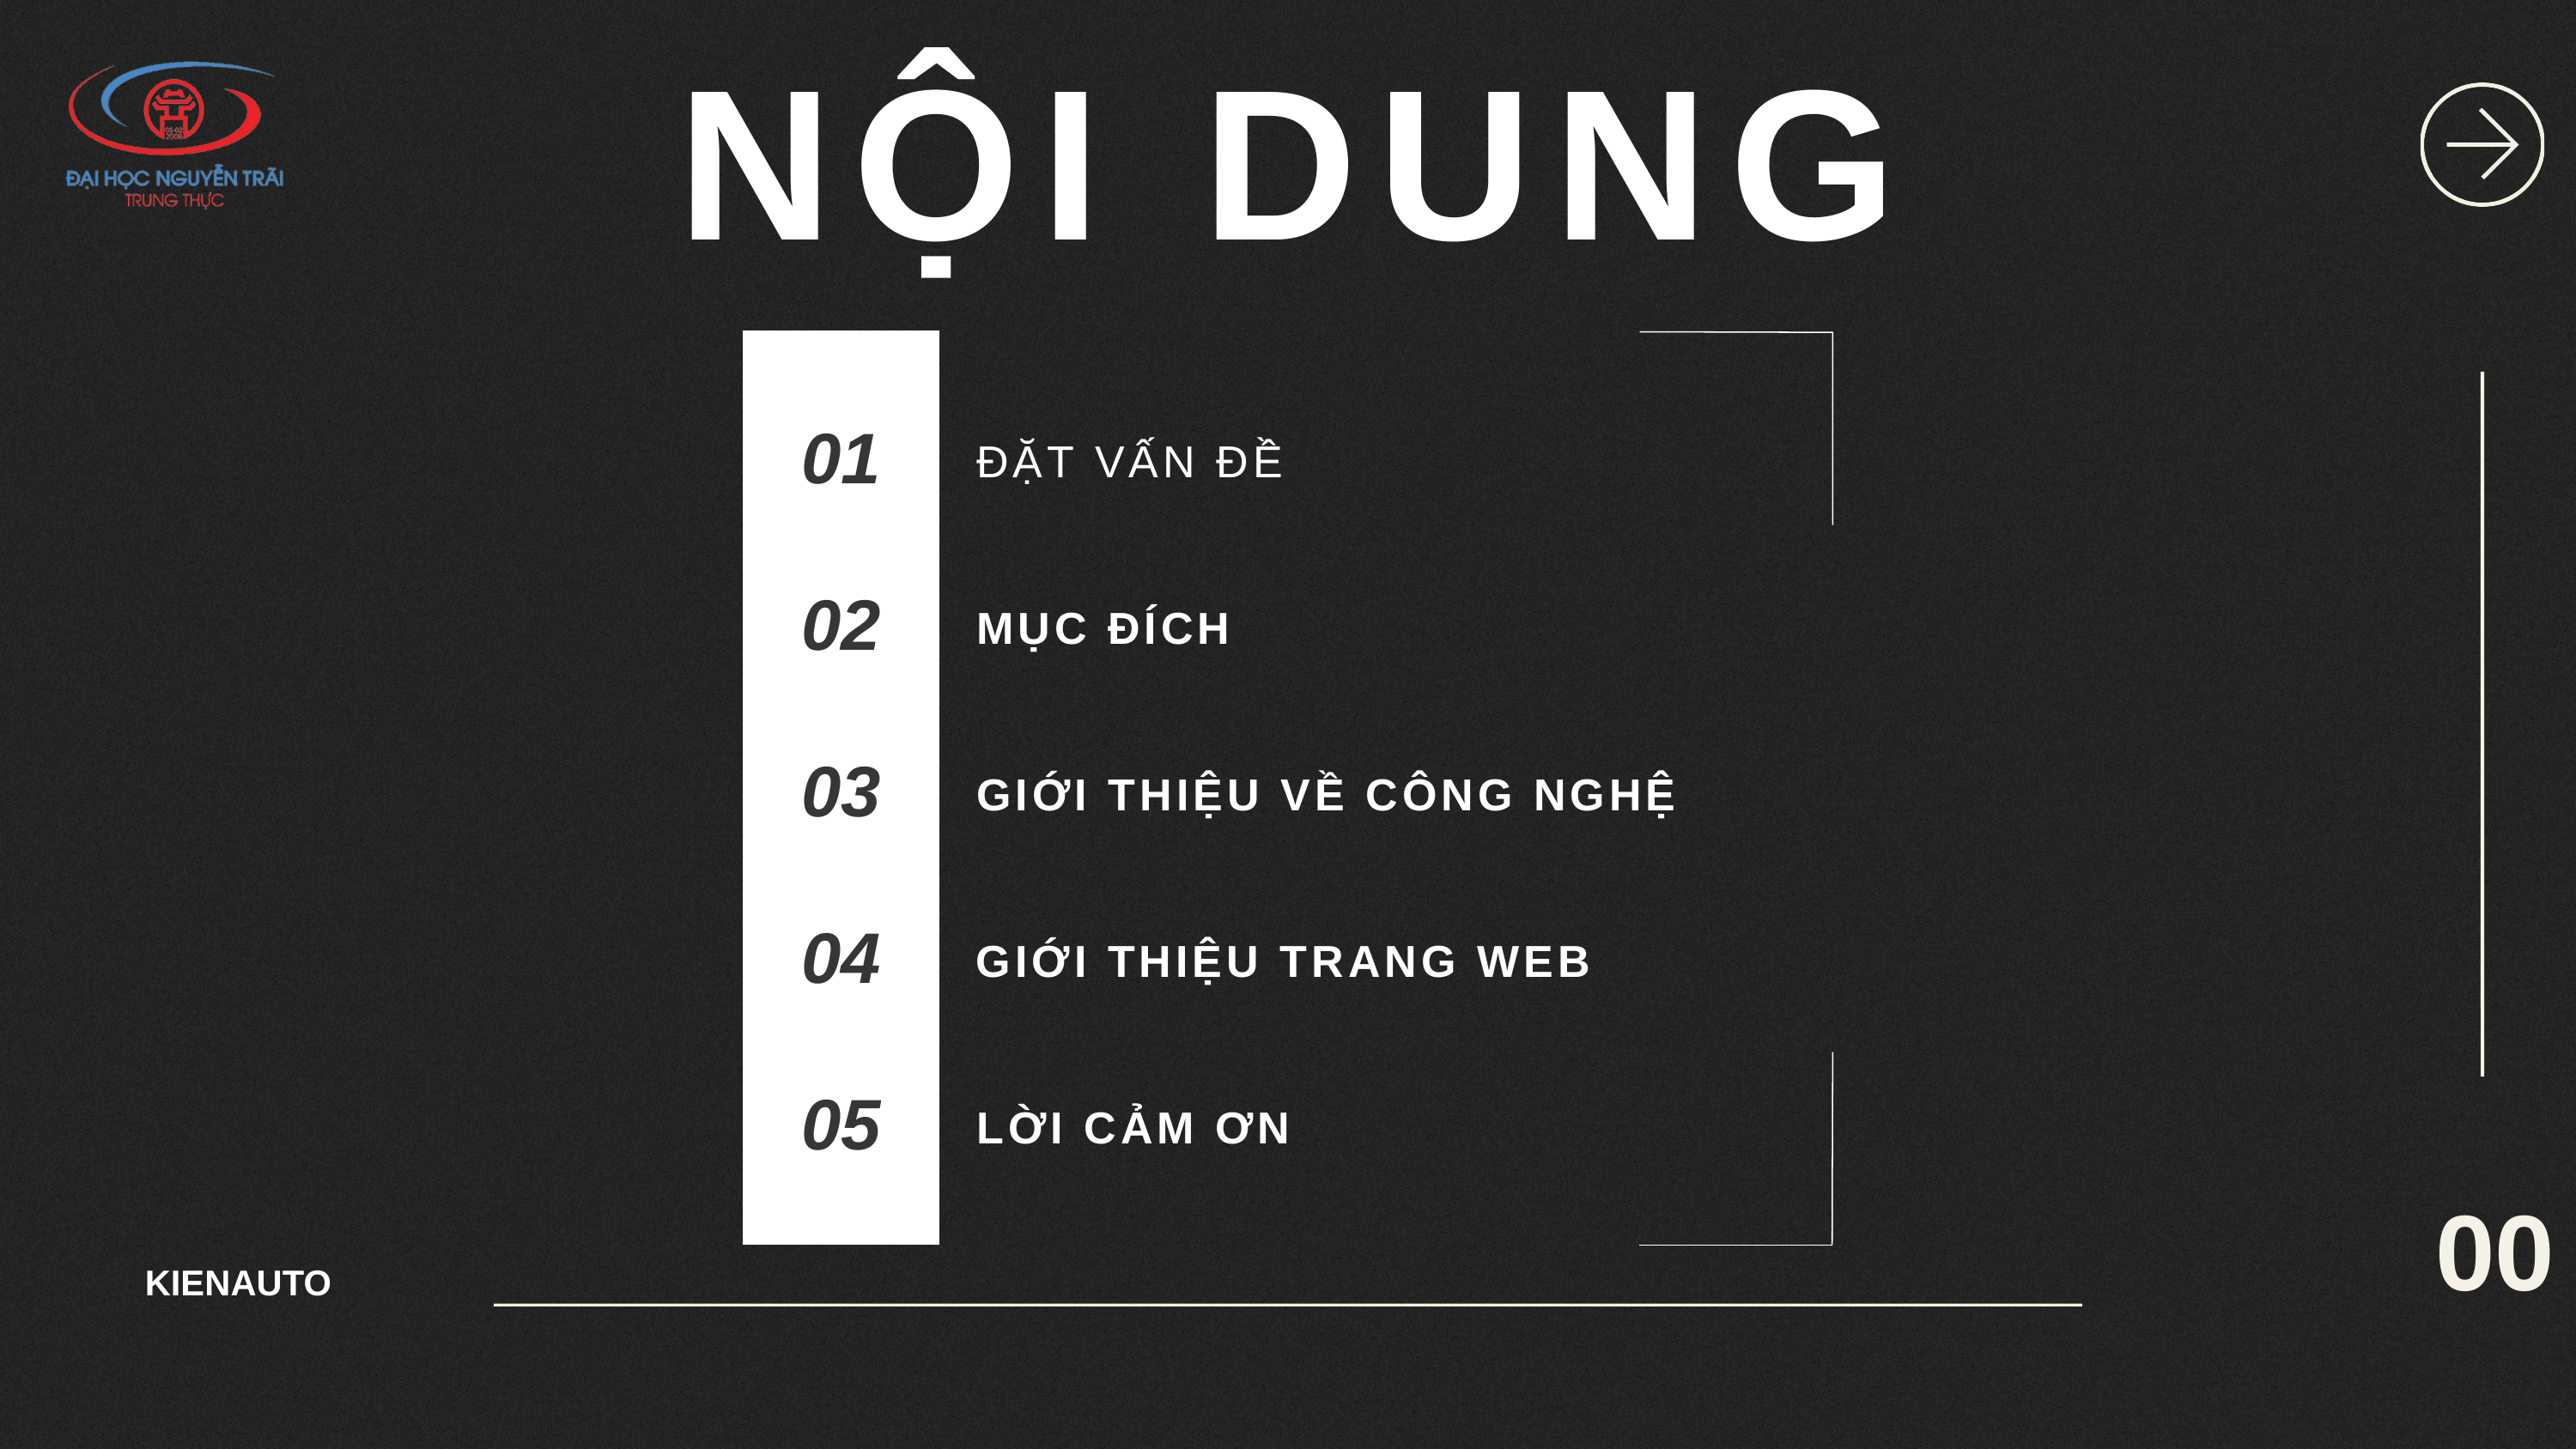

NỘI DUNG

00

01
ĐẶT VẤN ĐỀ
02
MỤC ĐÍCH
03
GIỚI THIỆU VỀ CÔNG NGHỆ
04
GIỚI THIỆU TRANG WEB
05
LỜI CẢM ƠN

KIENAUTO